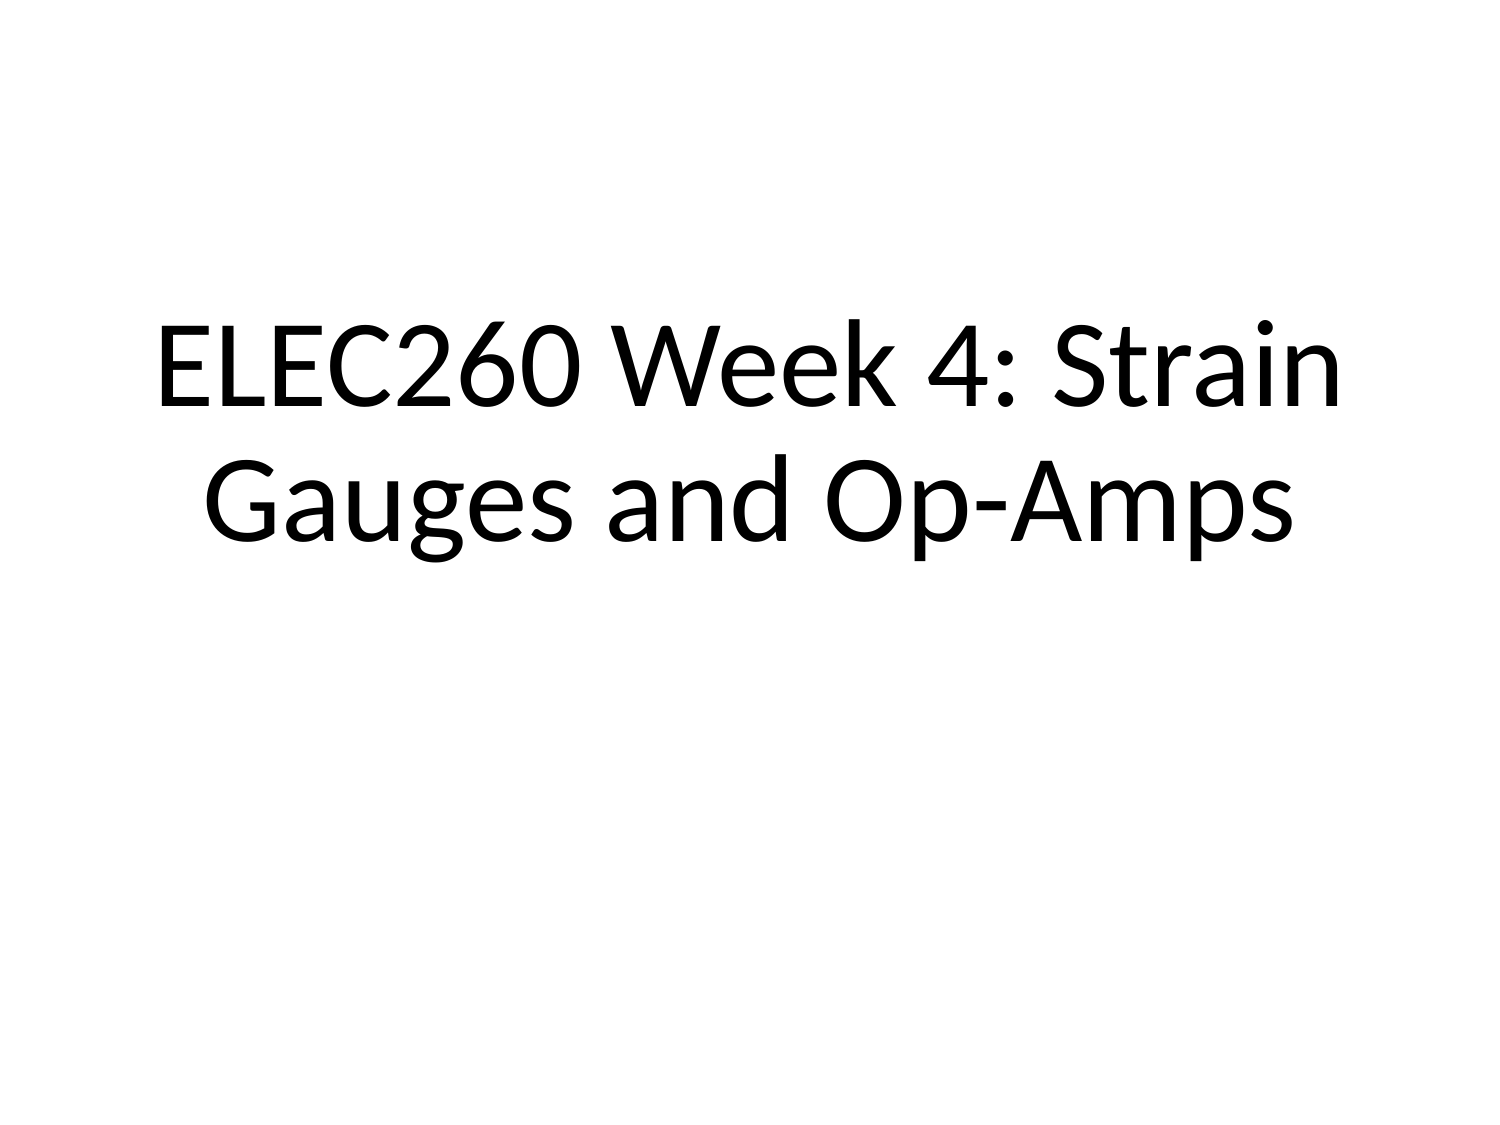

# ELEC260 Week 4: Strain Gauges and Op-Amps